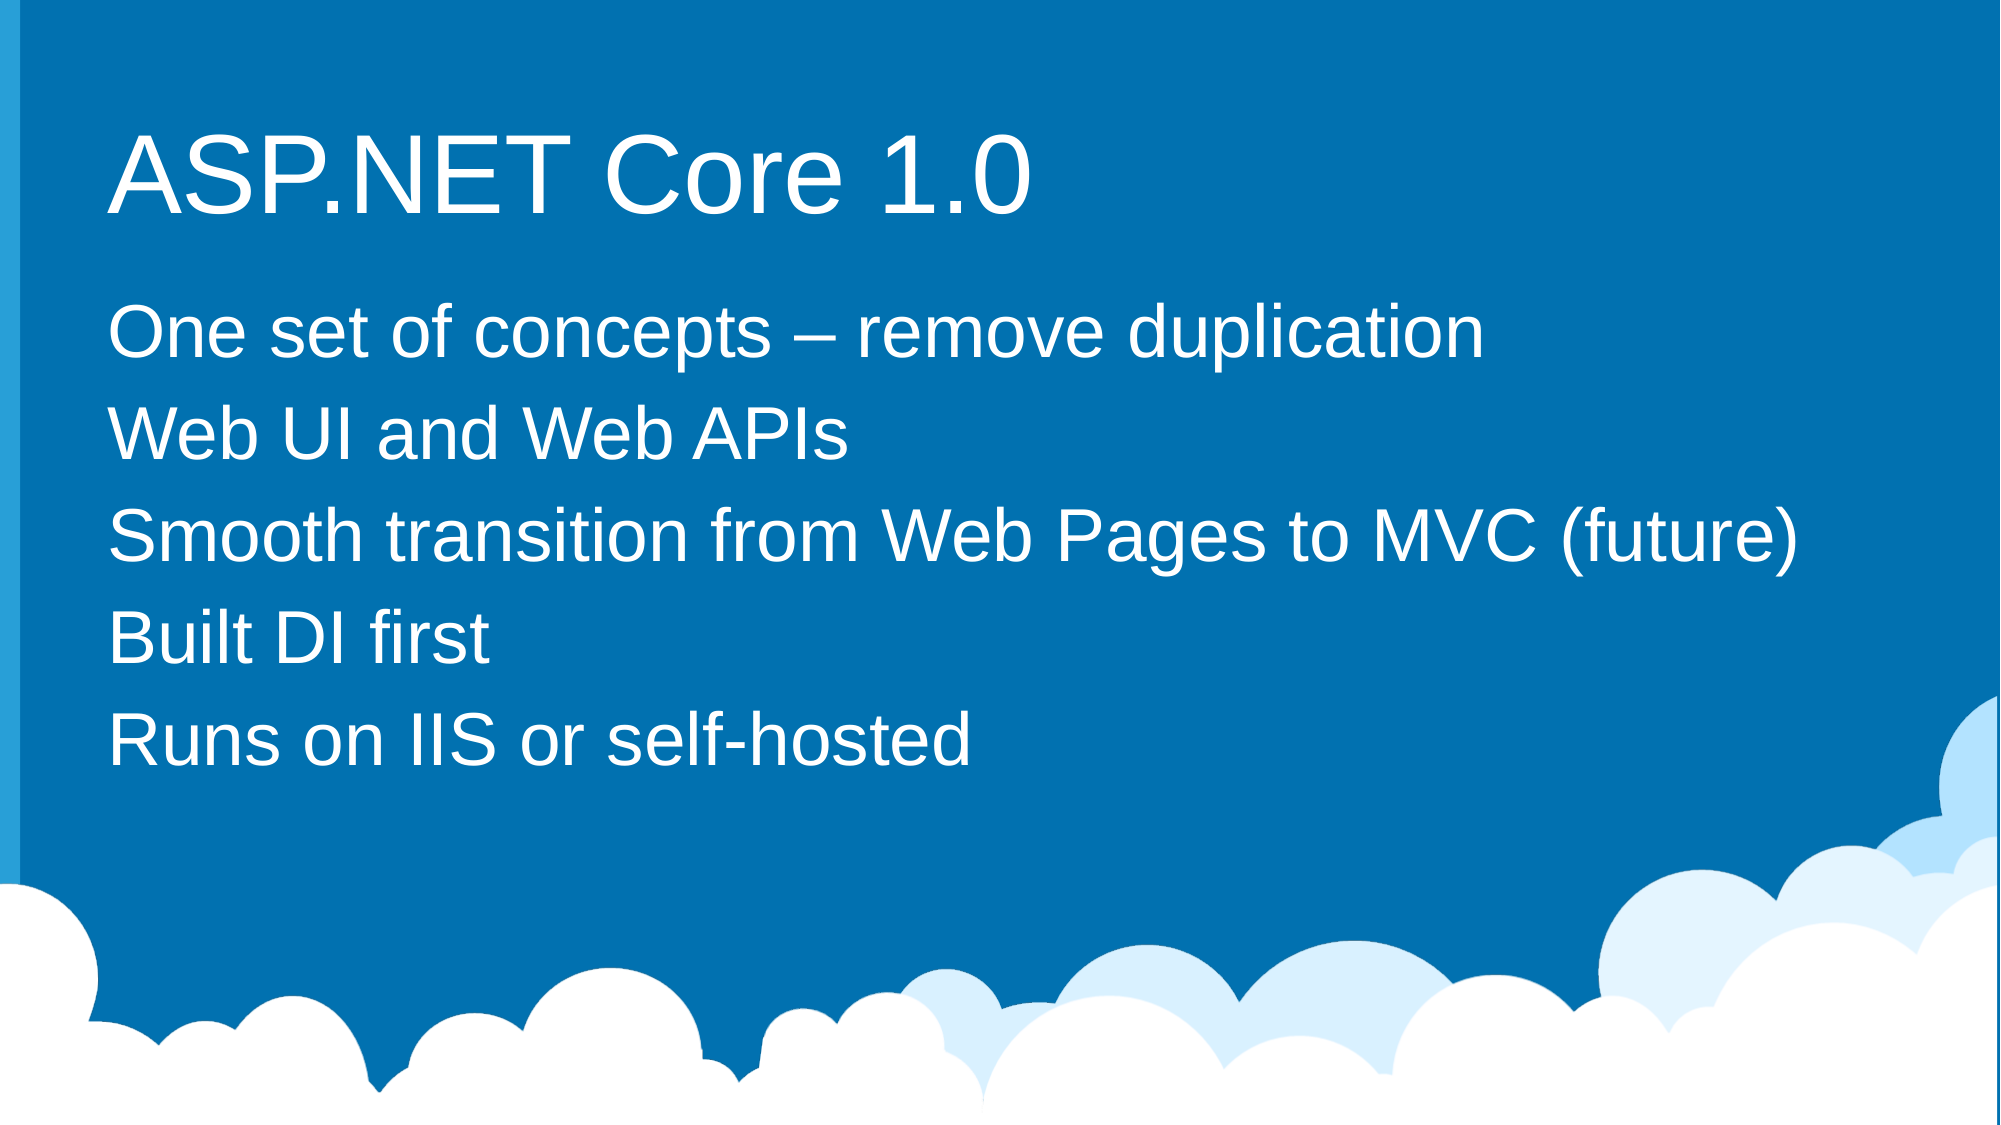

# ASP.NET Core 1.0
One set of concepts – remove duplication
Web UI and Web APIs
Smooth transition from Web Pages to MVC (future)
Built DI first
Runs on IIS or self-hosted